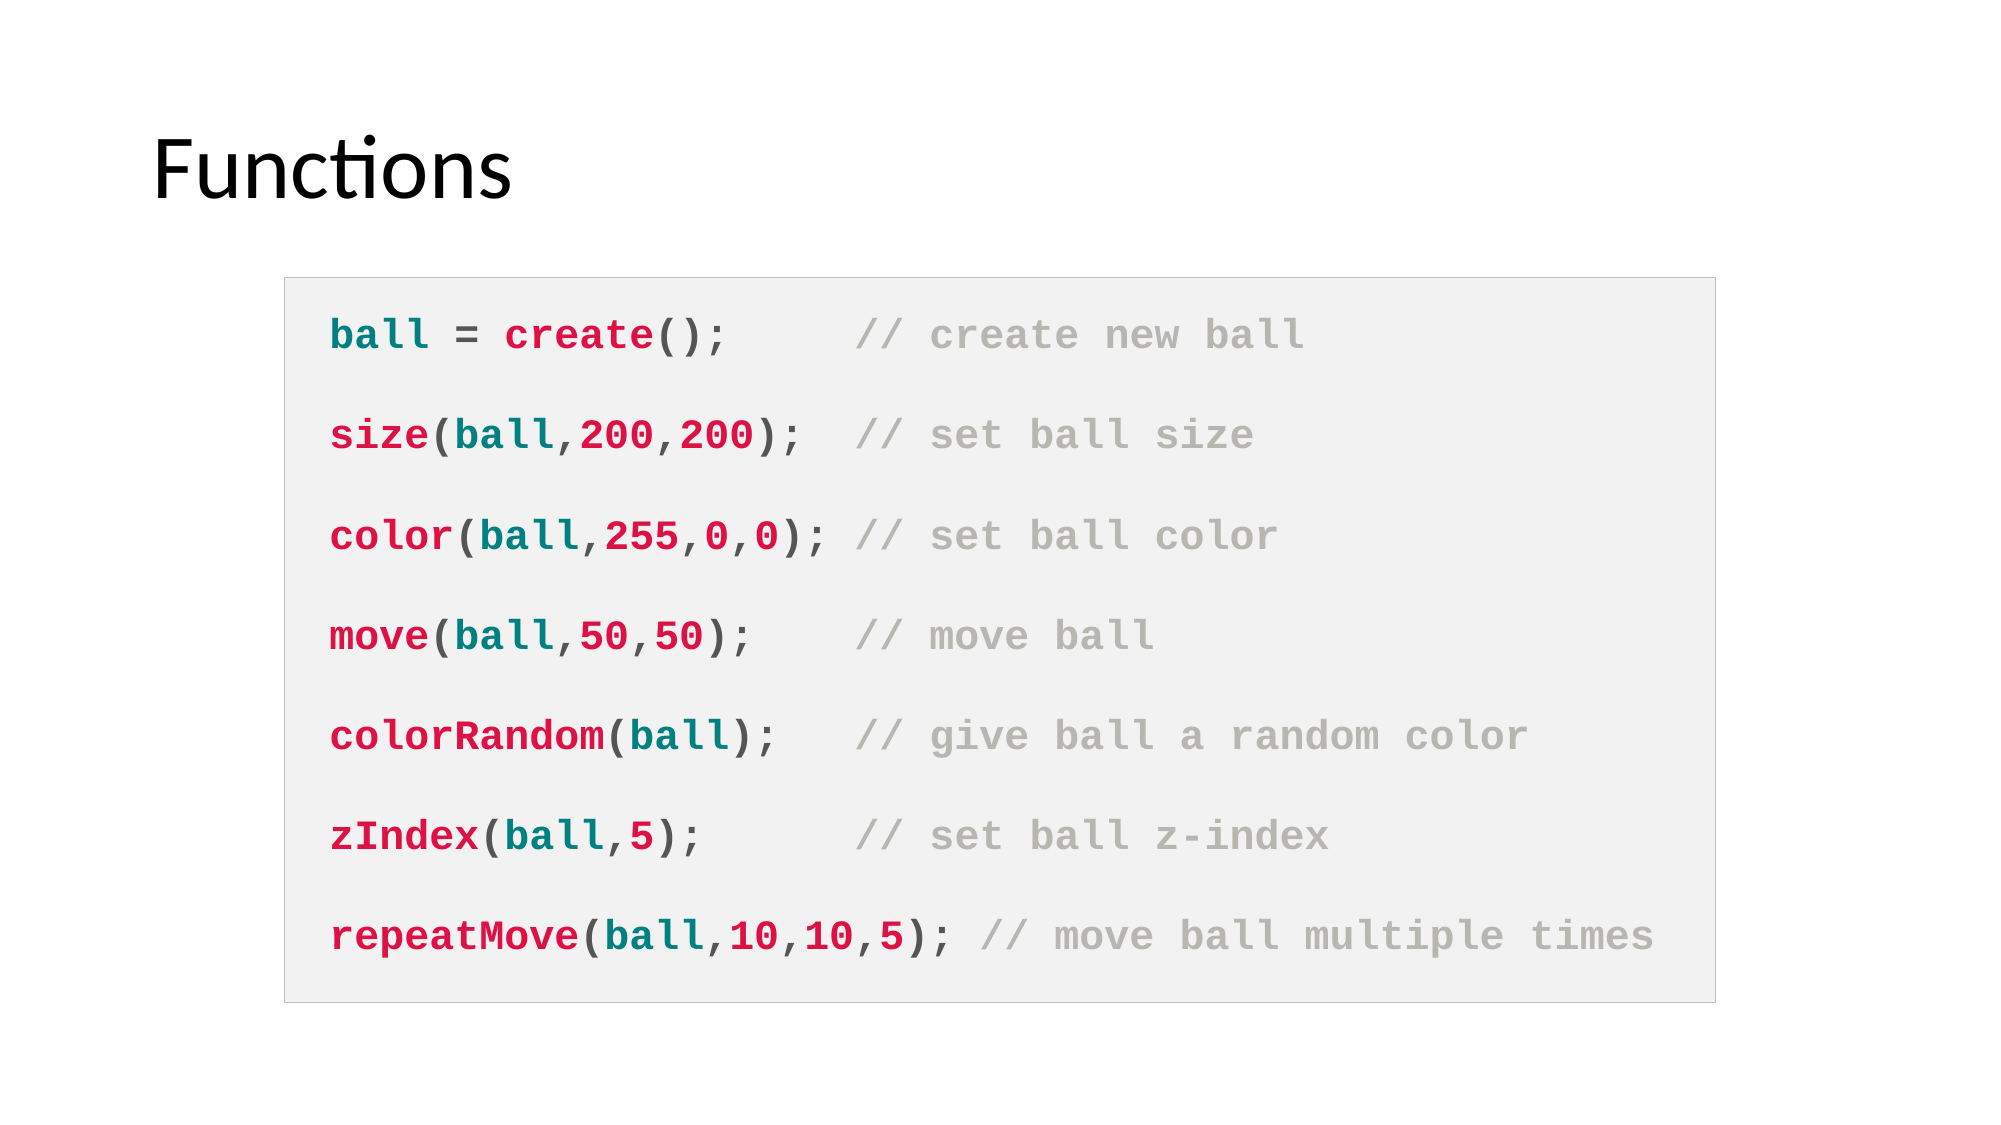

# Functions
ball = create(); 	   // create new ball
size(ball,200,200);  // set ball size
color(ball,255,0,0); // set ball color
move(ball,50,50);    // move ball
colorRandom(ball);   // give ball a random color
zIndex(ball,5);      // set ball z-index
repeatMove(ball,10,10,5); // move ball multiple times